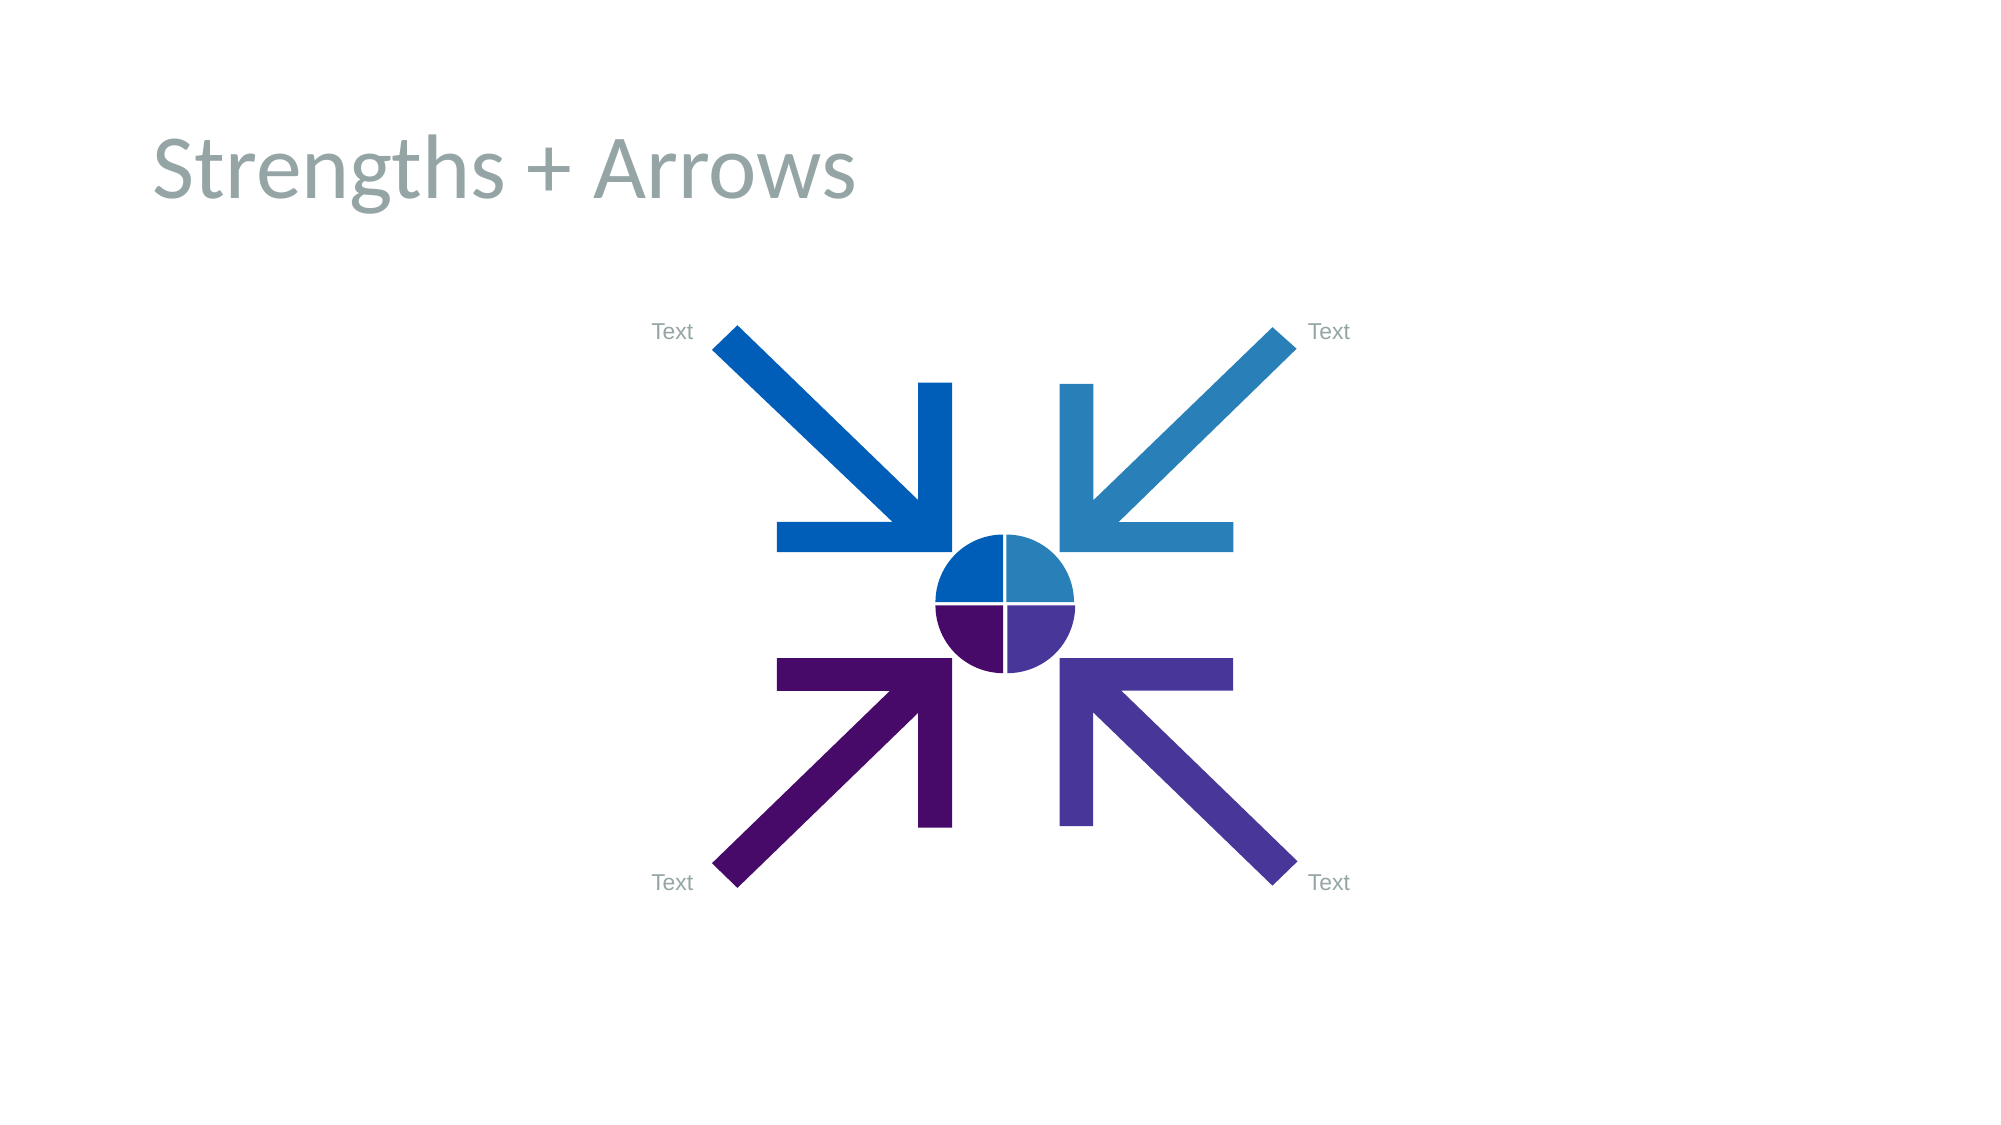

# Strengths + Arrows
Text
Text

Text
Text